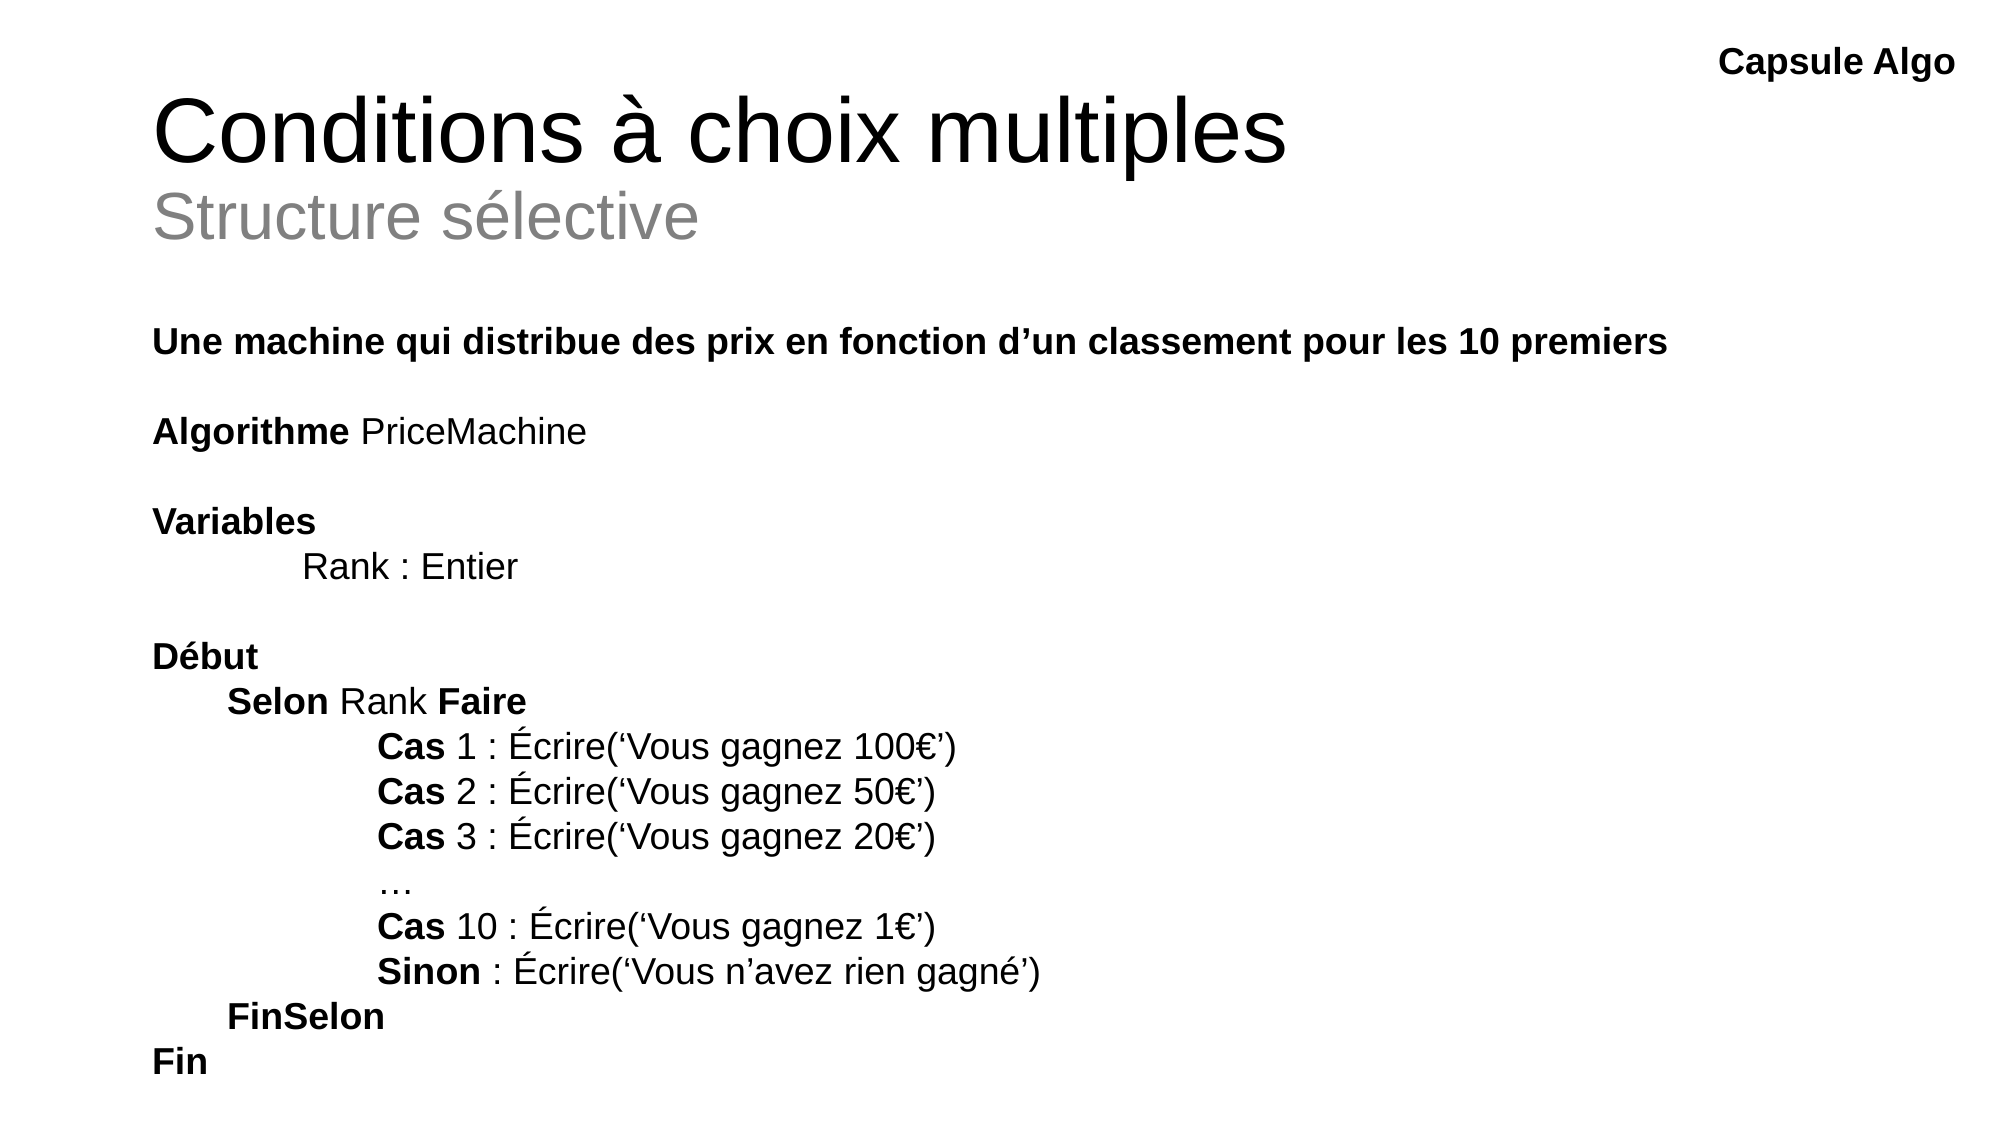

Capsule Algo
# Conditions à choix multiples Structure sélective
Une machine qui distribue des prix en fonction d’un classement pour les 10 premiers

Algorithme PriceMachine

Variables
	Rank : Entier

Début
Selon Rank Faire
	Cas 1 : Écrire(‘Vous gagnez 100€’)
	Cas 2 : Écrire(‘Vous gagnez 50€’)
	Cas 3 : Écrire(‘Vous gagnez 20€’)
	…
	Cas 10 : Écrire(‘Vous gagnez 1€’)
	Sinon : Écrire(‘Vous n’avez rien gagné’)
FinSelon
Fin